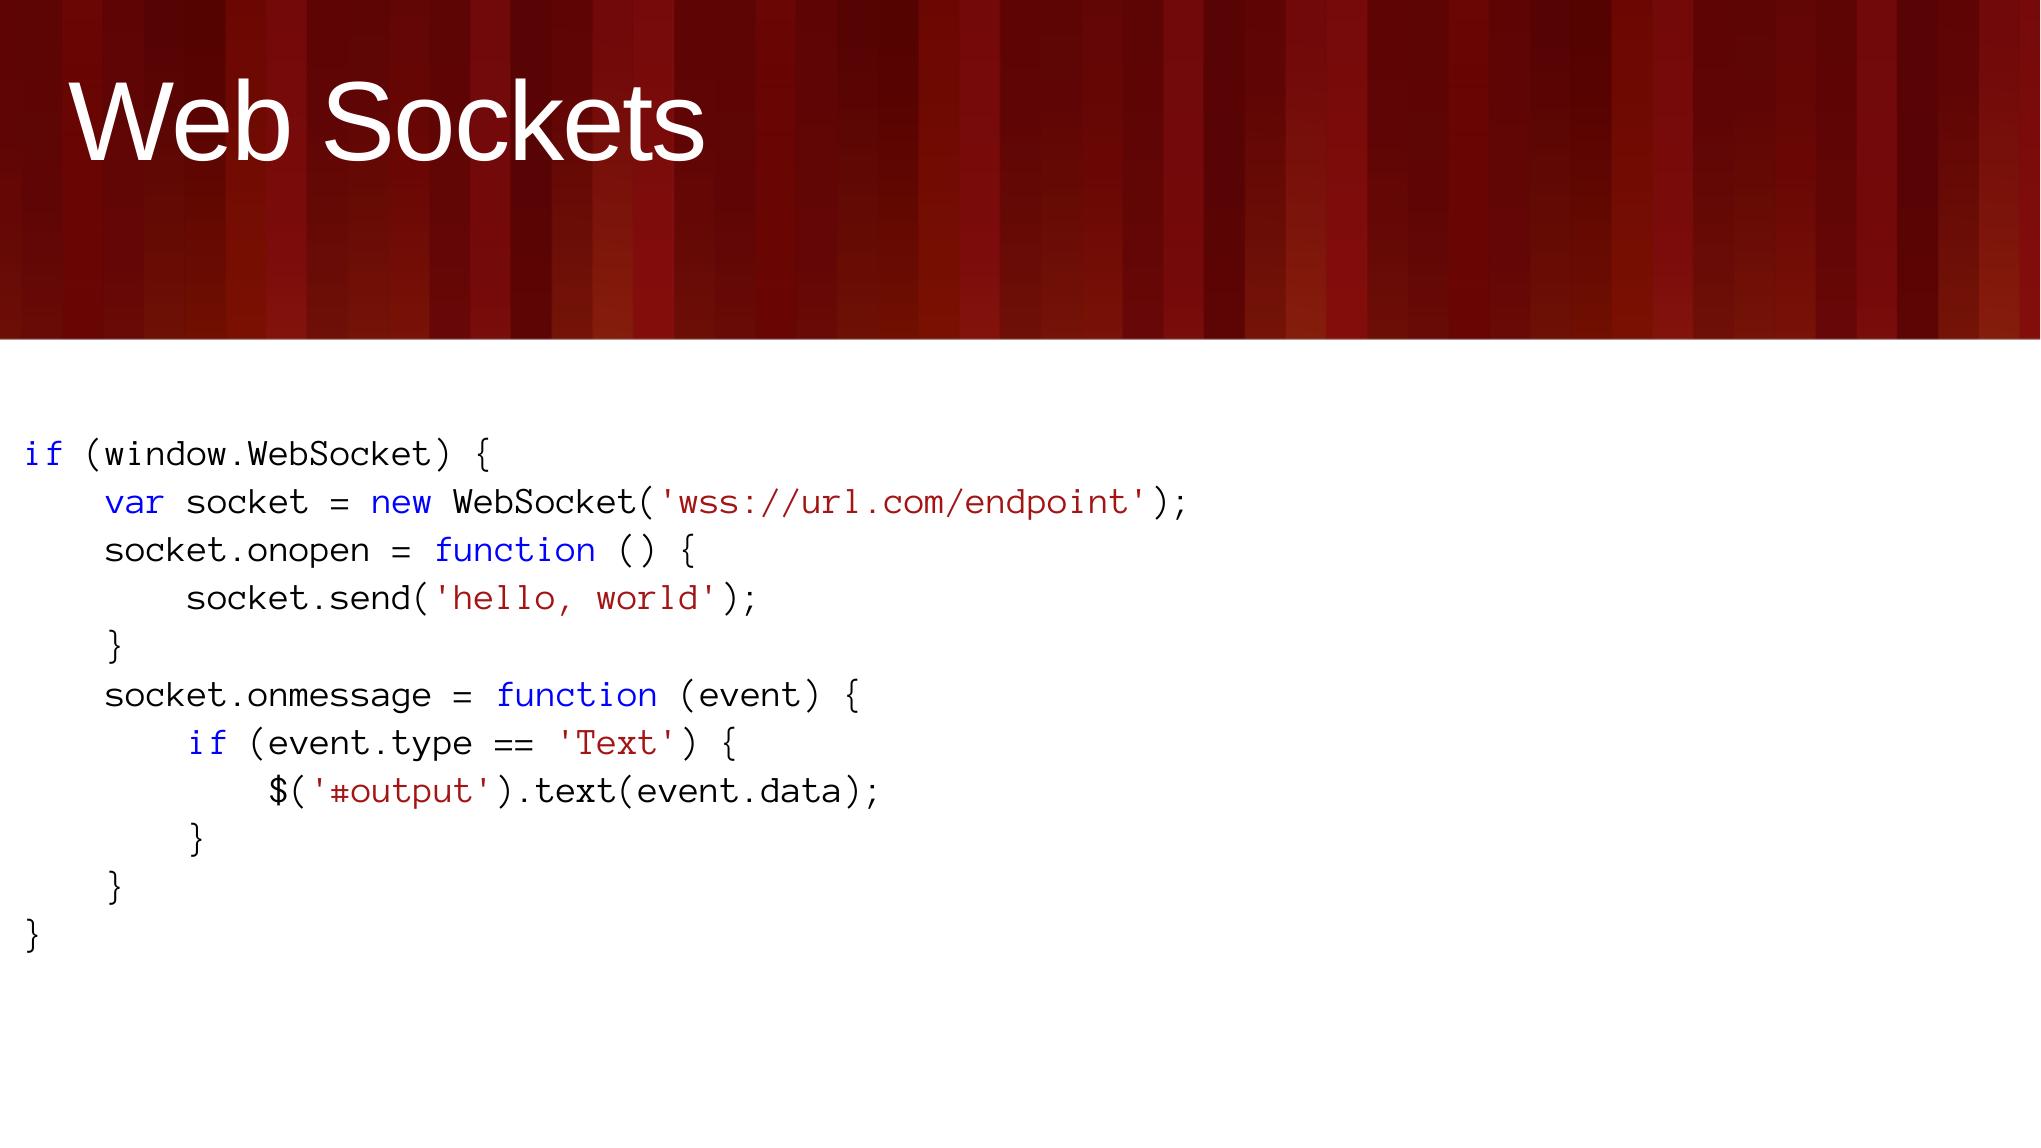

# Web Sockets
if (window.WebSocket) {
    var socket = new WebSocket('wss://url.com/endpoint');
    socket.onopen = function () {
        socket.send('hello, world');
    }
    socket.onmessage = function (event) {
        if (event.type == 'Text') {
            $('#output').text(event.data);
        }
    }
}